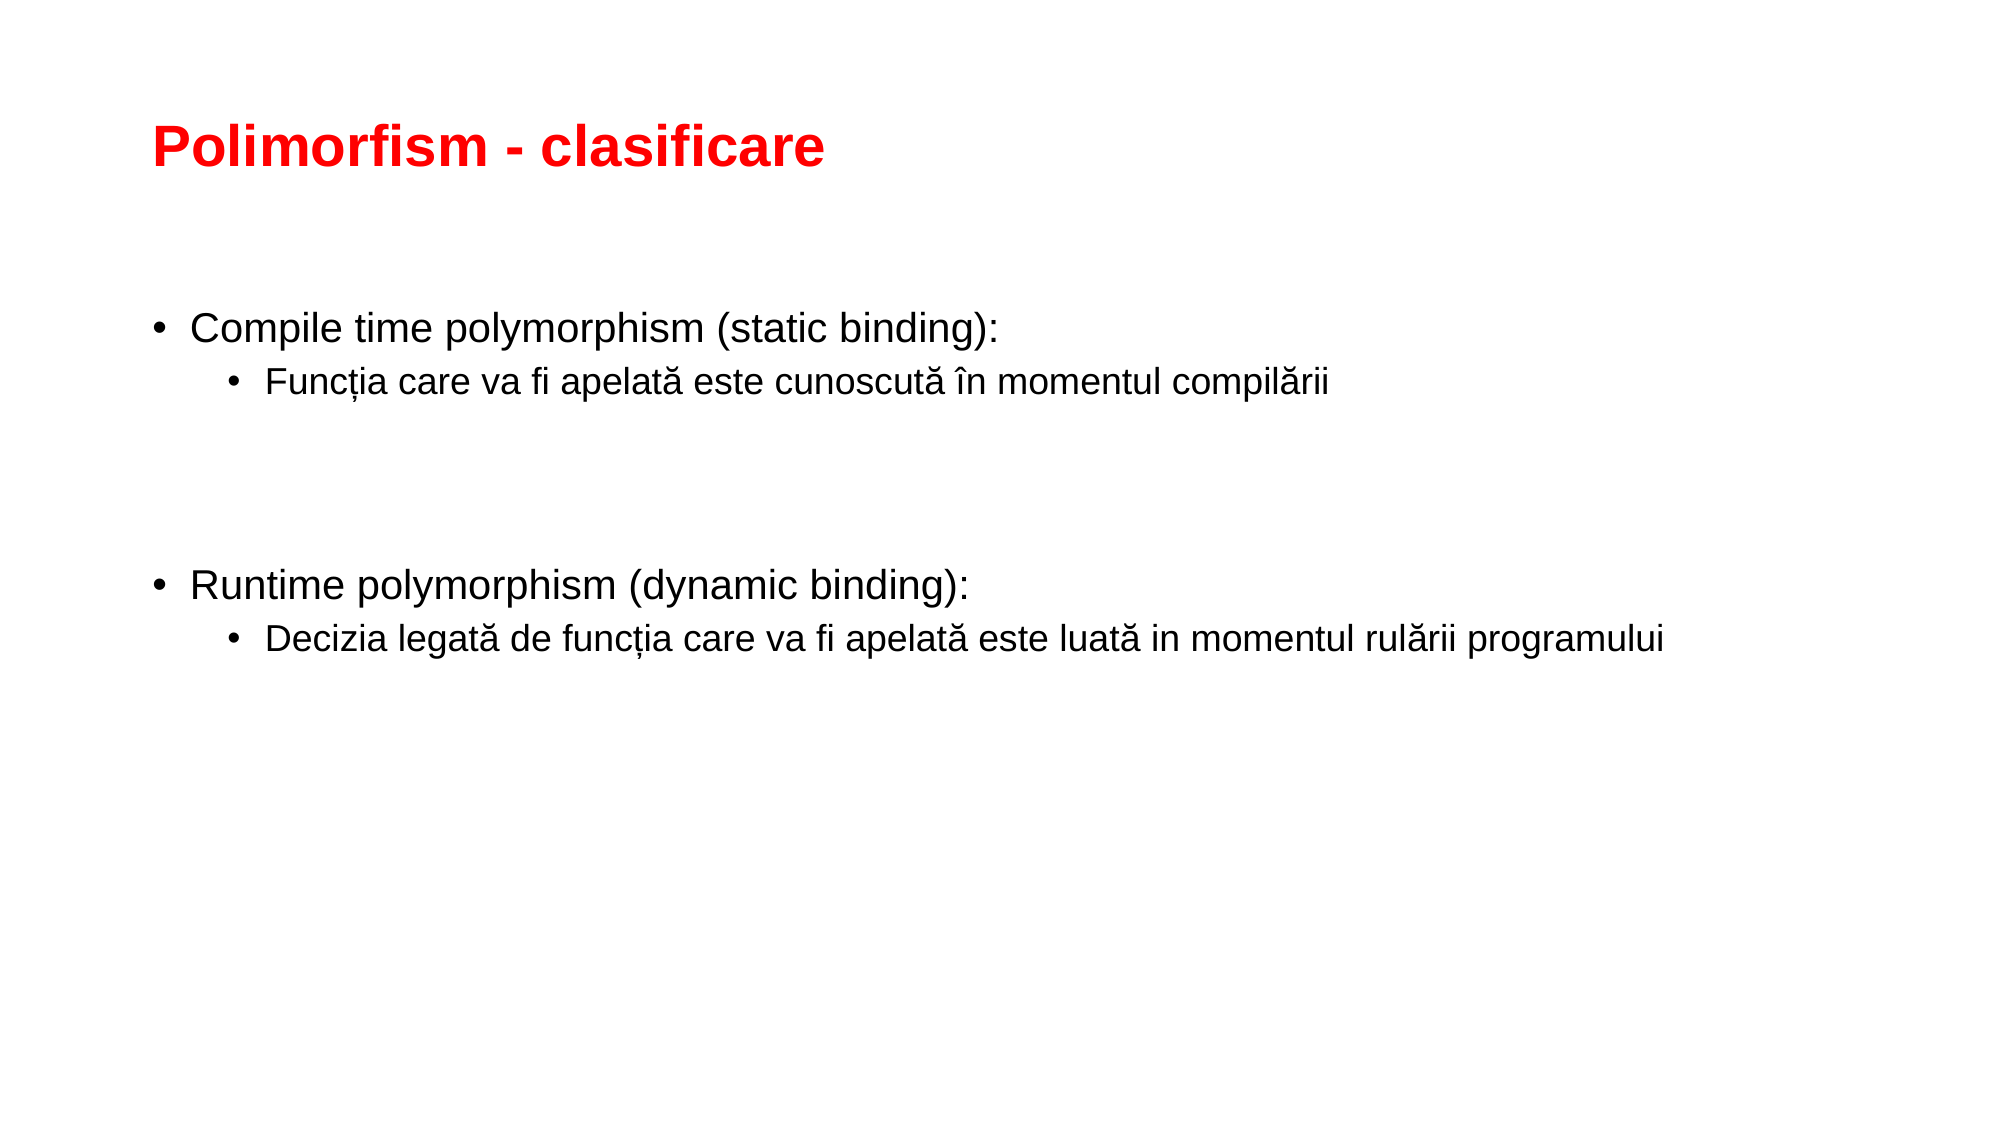

# Polimorfism - clasificare
Compile time polymorphism (static binding):
Funcția care va fi apelată este cunoscută în momentul compilării

Runtime polymorphism (dynamic binding):
Decizia legată de funcția care va fi apelată este luată in momentul rulării programului